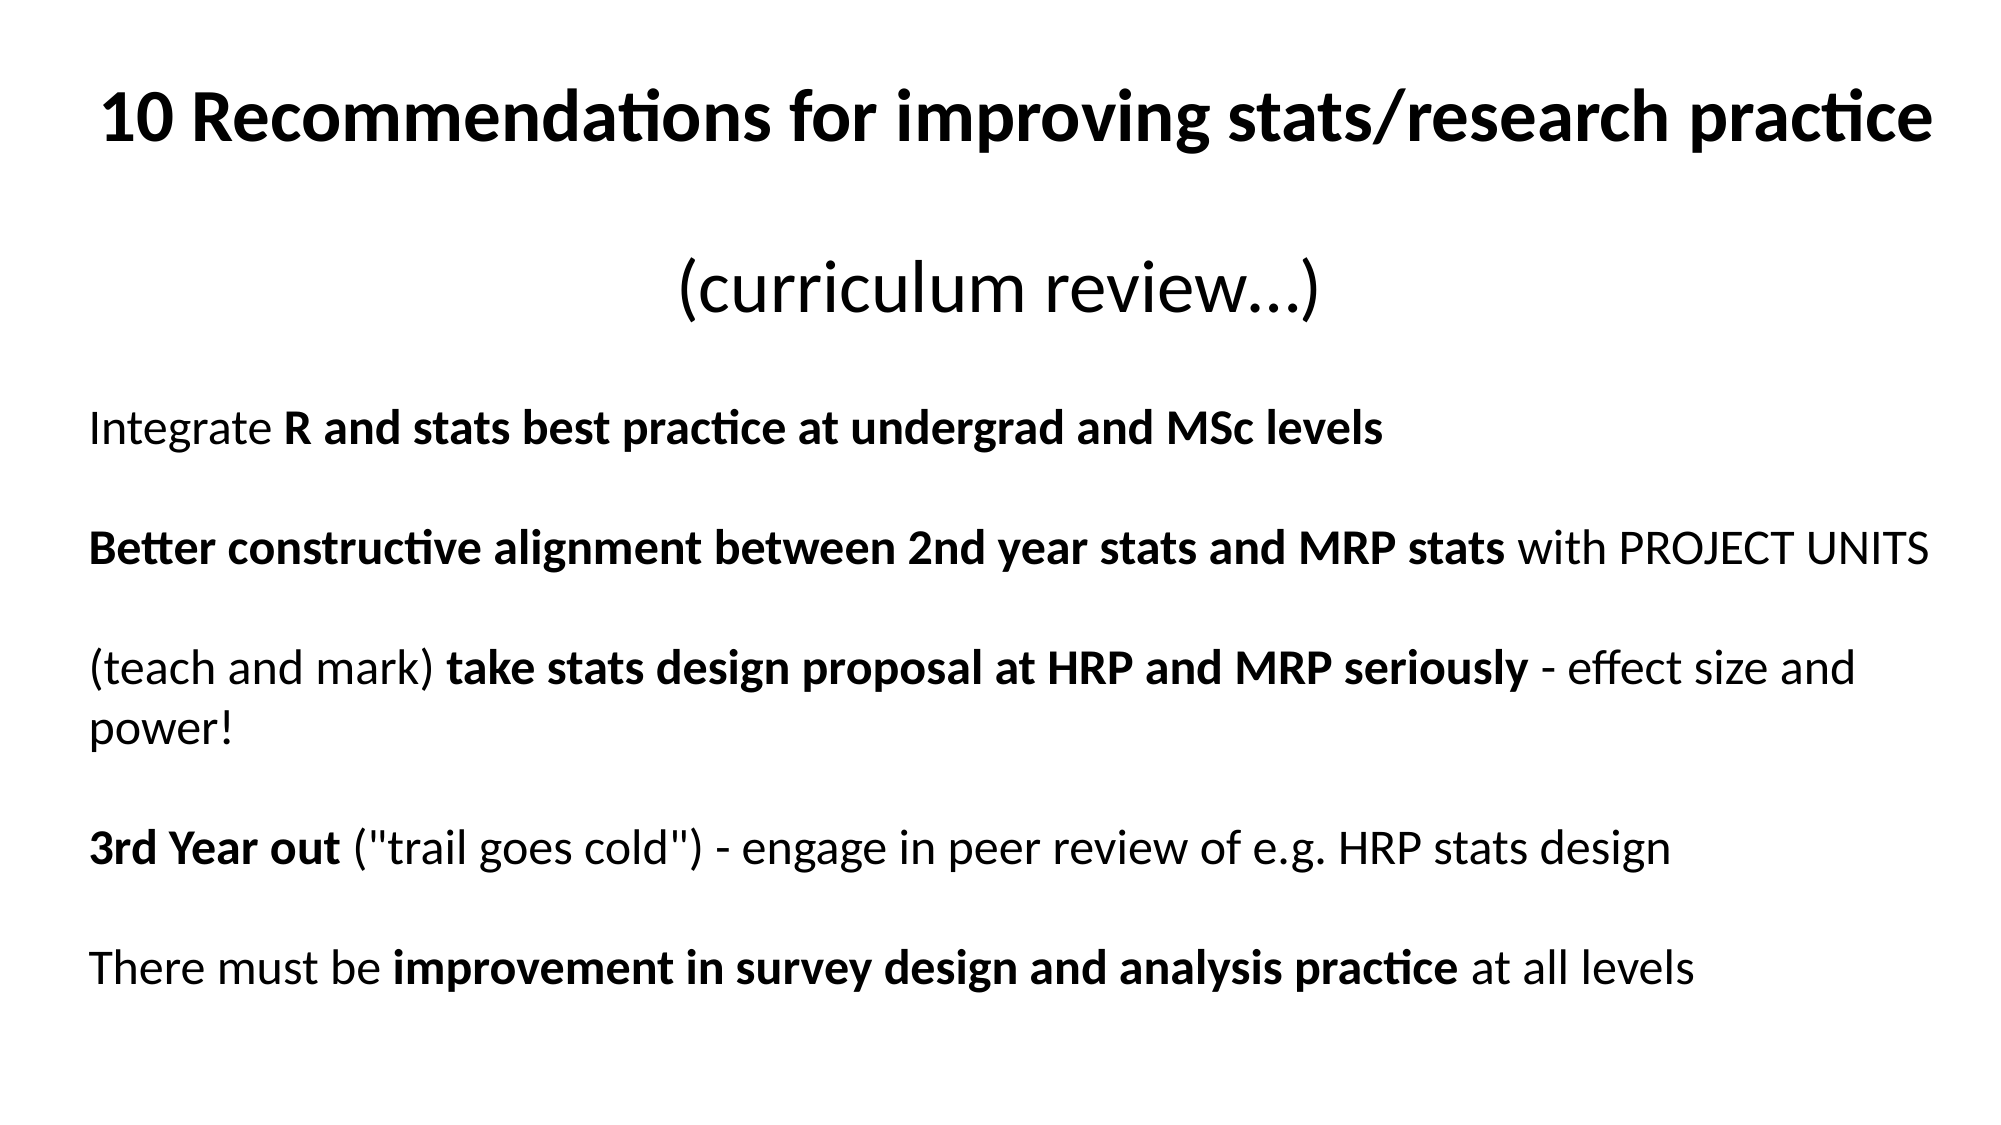

10 Recommendations for improving stats/research practice
(curriculum review…)

Integrate R and stats best practice at undergrad and MSc levels

Better constructive alignment between 2nd year stats and MRP stats with PROJECT UNITS

(teach and mark) take stats design proposal at HRP and MRP seriously - effect size and power!

3rd Year out ("trail goes cold") - engage in peer review of e.g. HRP stats design

There must be improvement in survey design and analysis practice at all levels